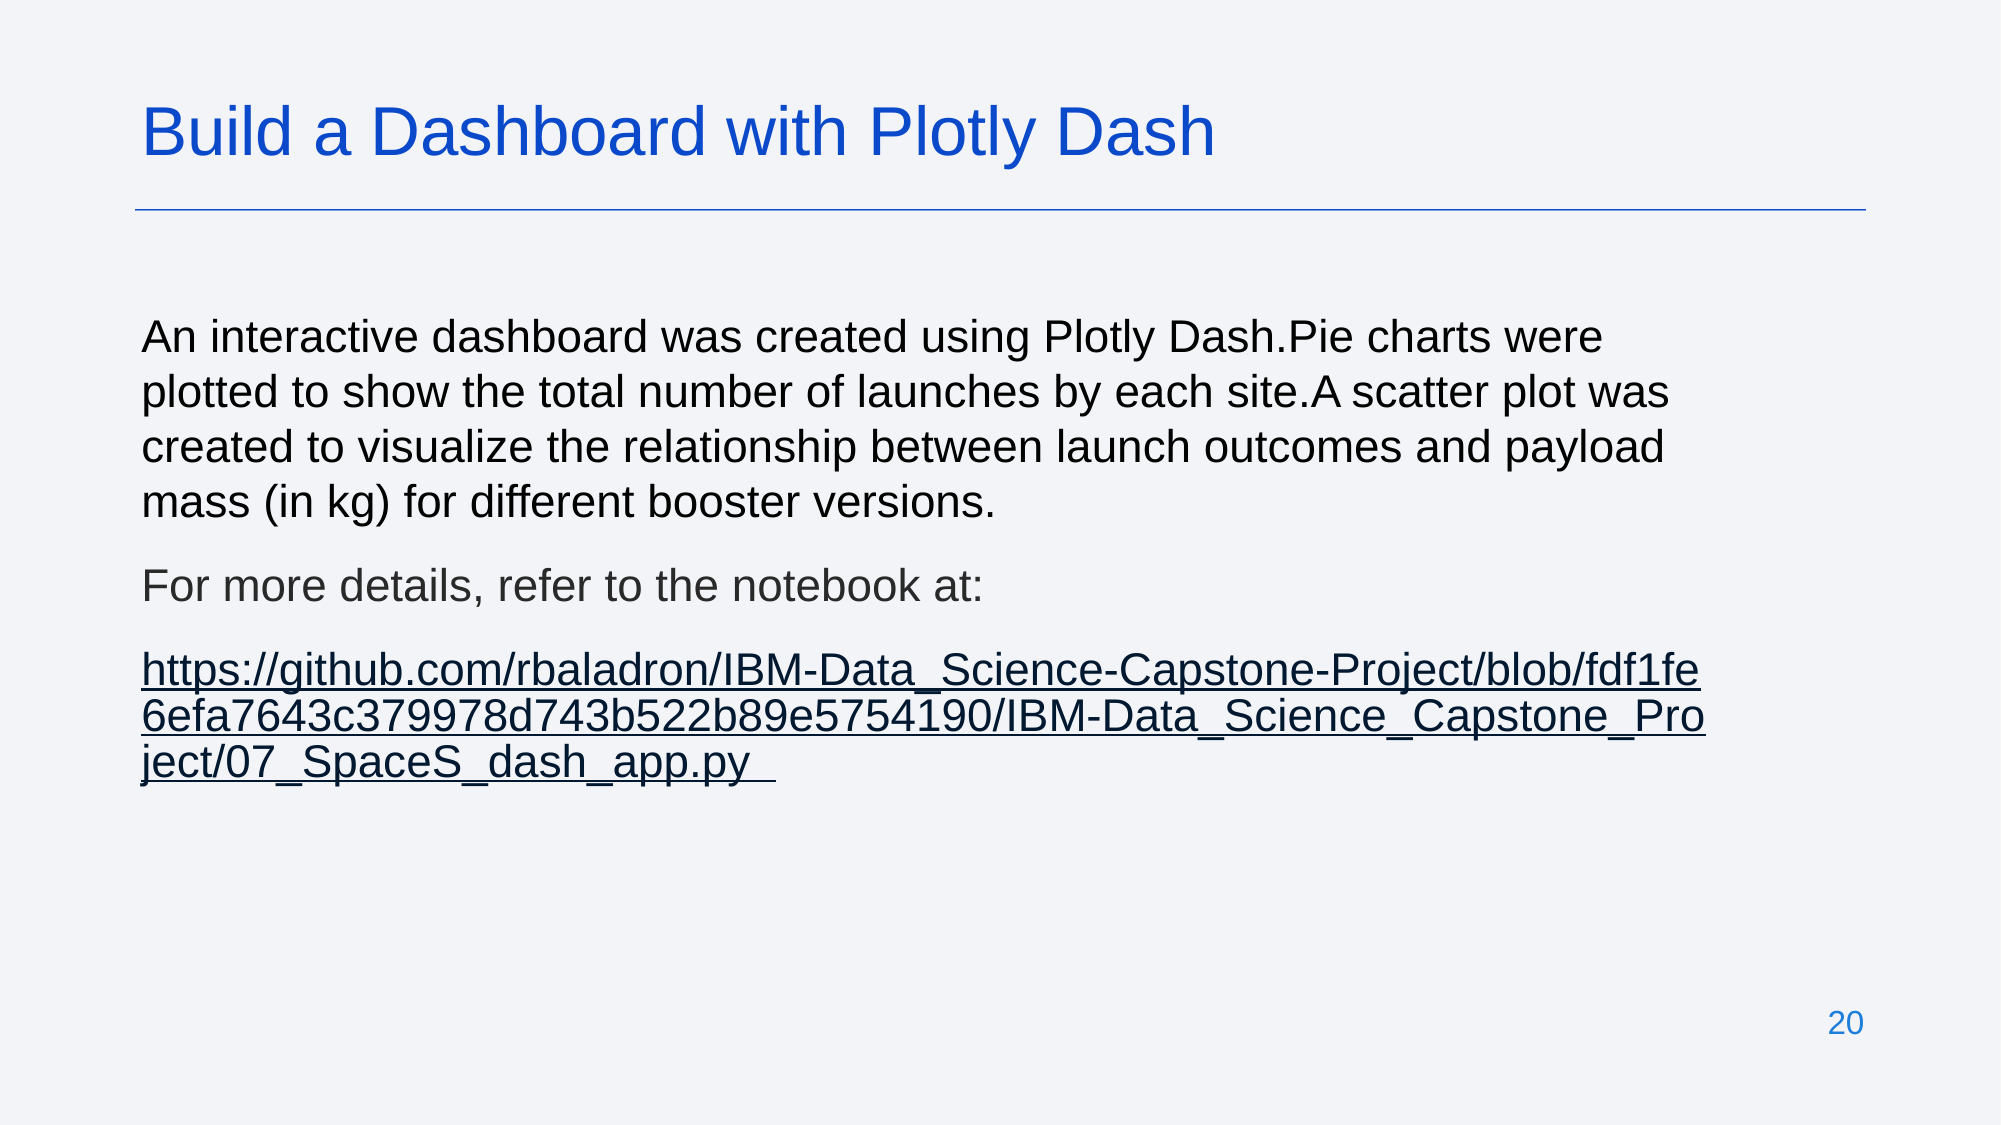

Build a Dashboard with Plotly Dash
An interactive dashboard was created using Plotly Dash.Pie charts were plotted to show the total number of launches by each site.A scatter plot was created to visualize the relationship between launch outcomes and payload mass (in kg) for different booster versions.
For more details, refer to the notebook at:
https://github.com/rbaladron/IBM-Data_Science-Capstone-Project/blob/fdf1fe6efa7643c379978d743b522b89e5754190/IBM-Data_Science_Capstone_Project/07_SpaceS_dash_app.py

20